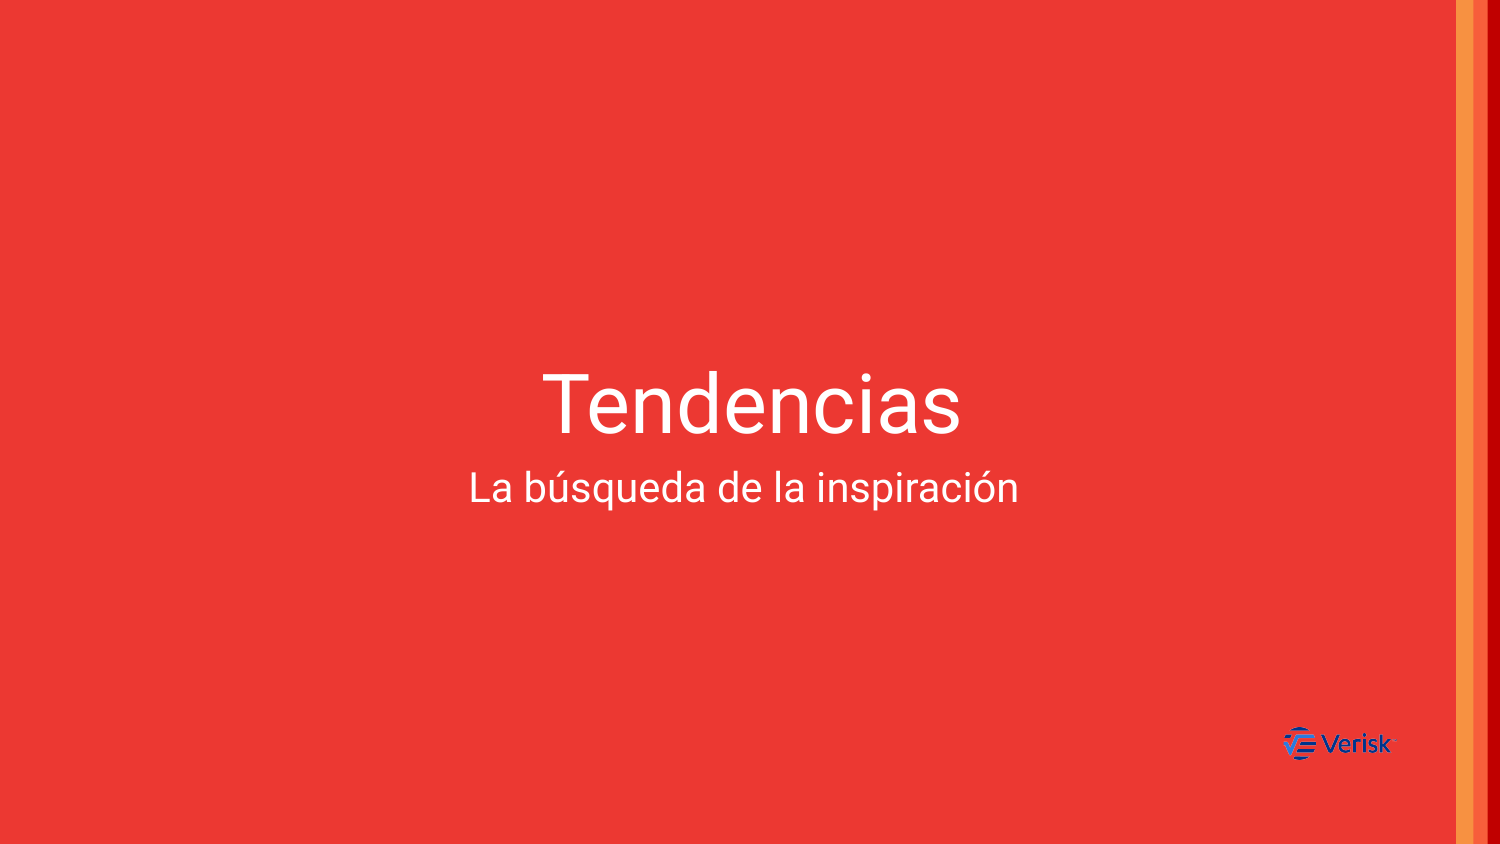

# Tendencias
La búsqueda de la inspiración